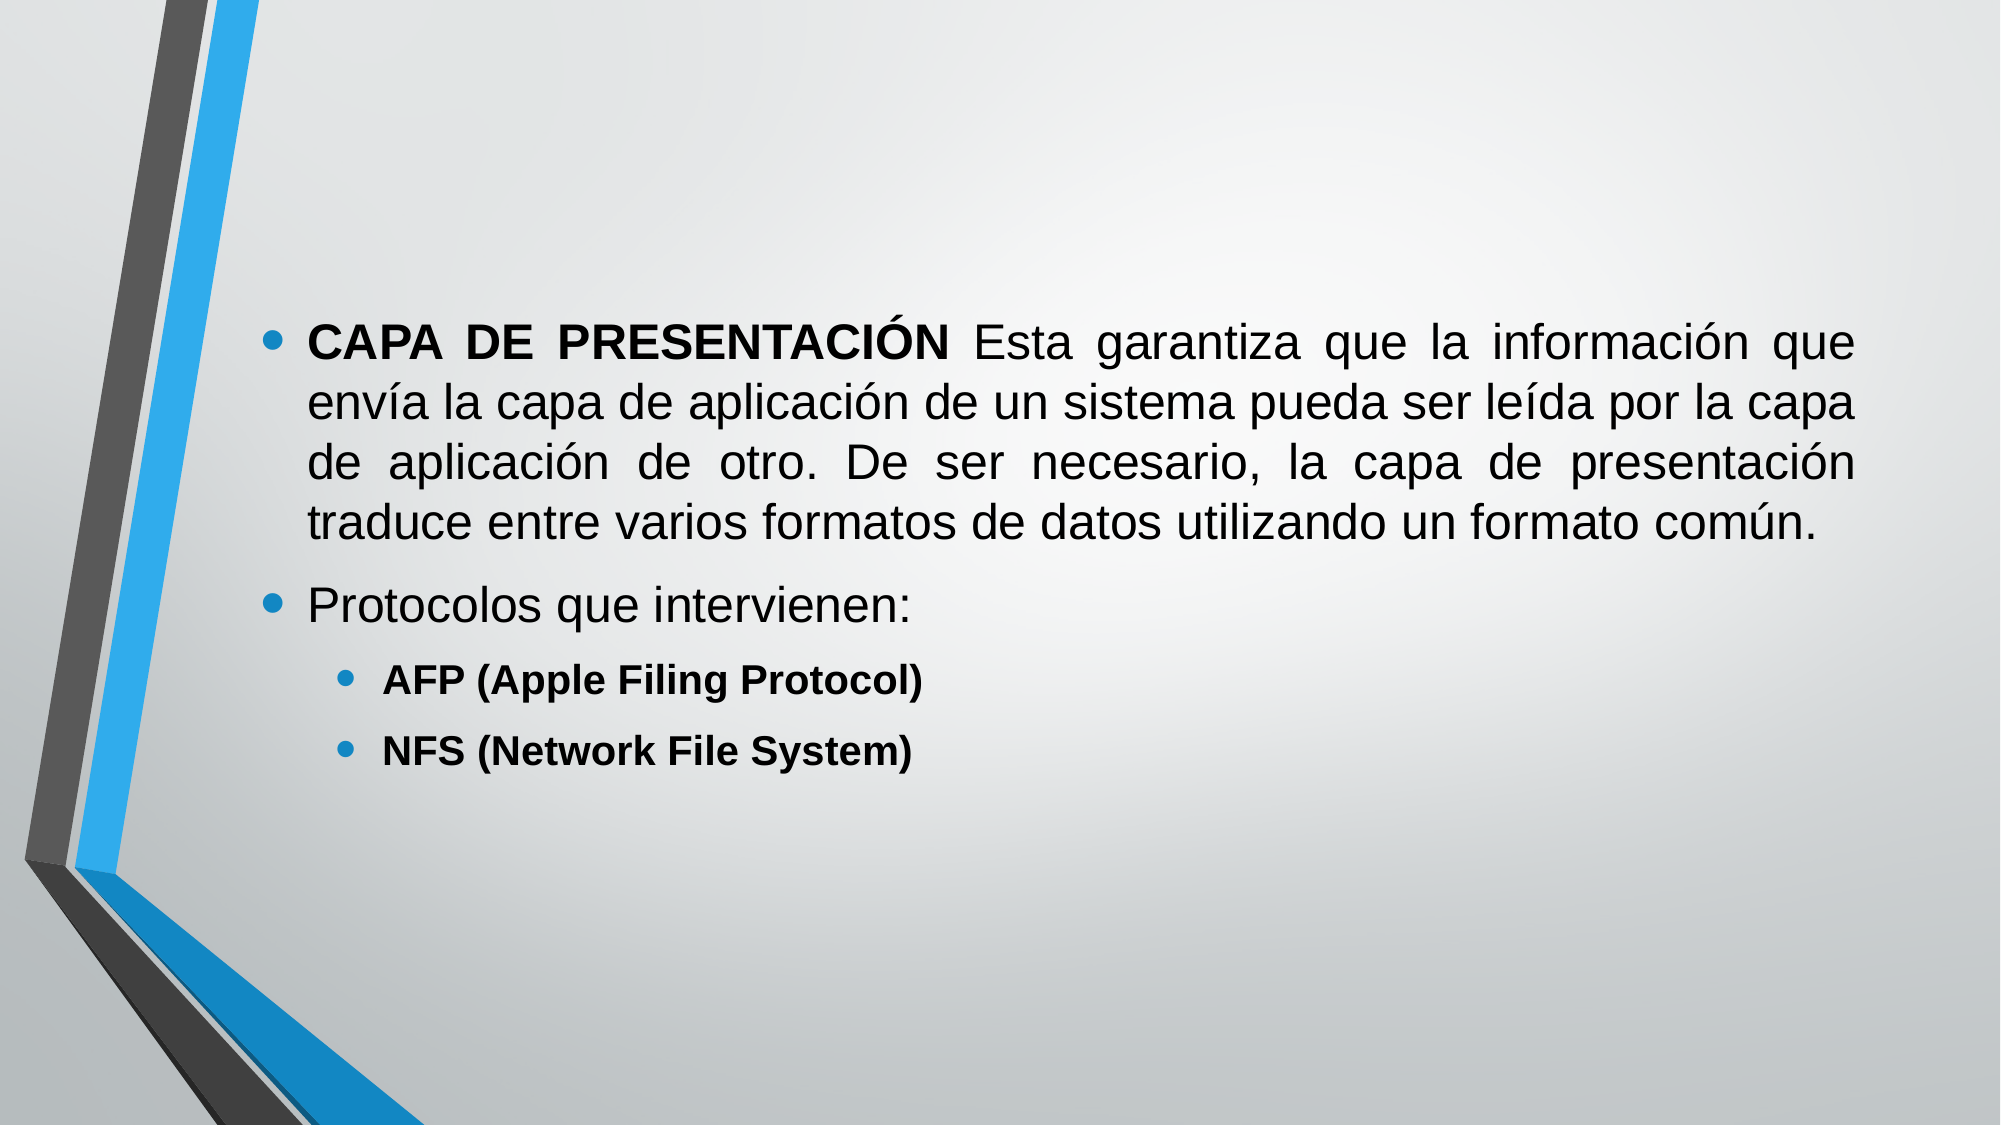

CAPA DE PRESENTACIÓN Esta garantiza que la información que envía la capa de aplicación de un sistema pueda ser leída por la capa de aplicación de otro. De ser necesario, la capa de presentación traduce entre varios formatos de datos utilizando un formato común.
Protocolos que intervienen:
AFP (Apple Filing Protocol)
NFS (Network File System)